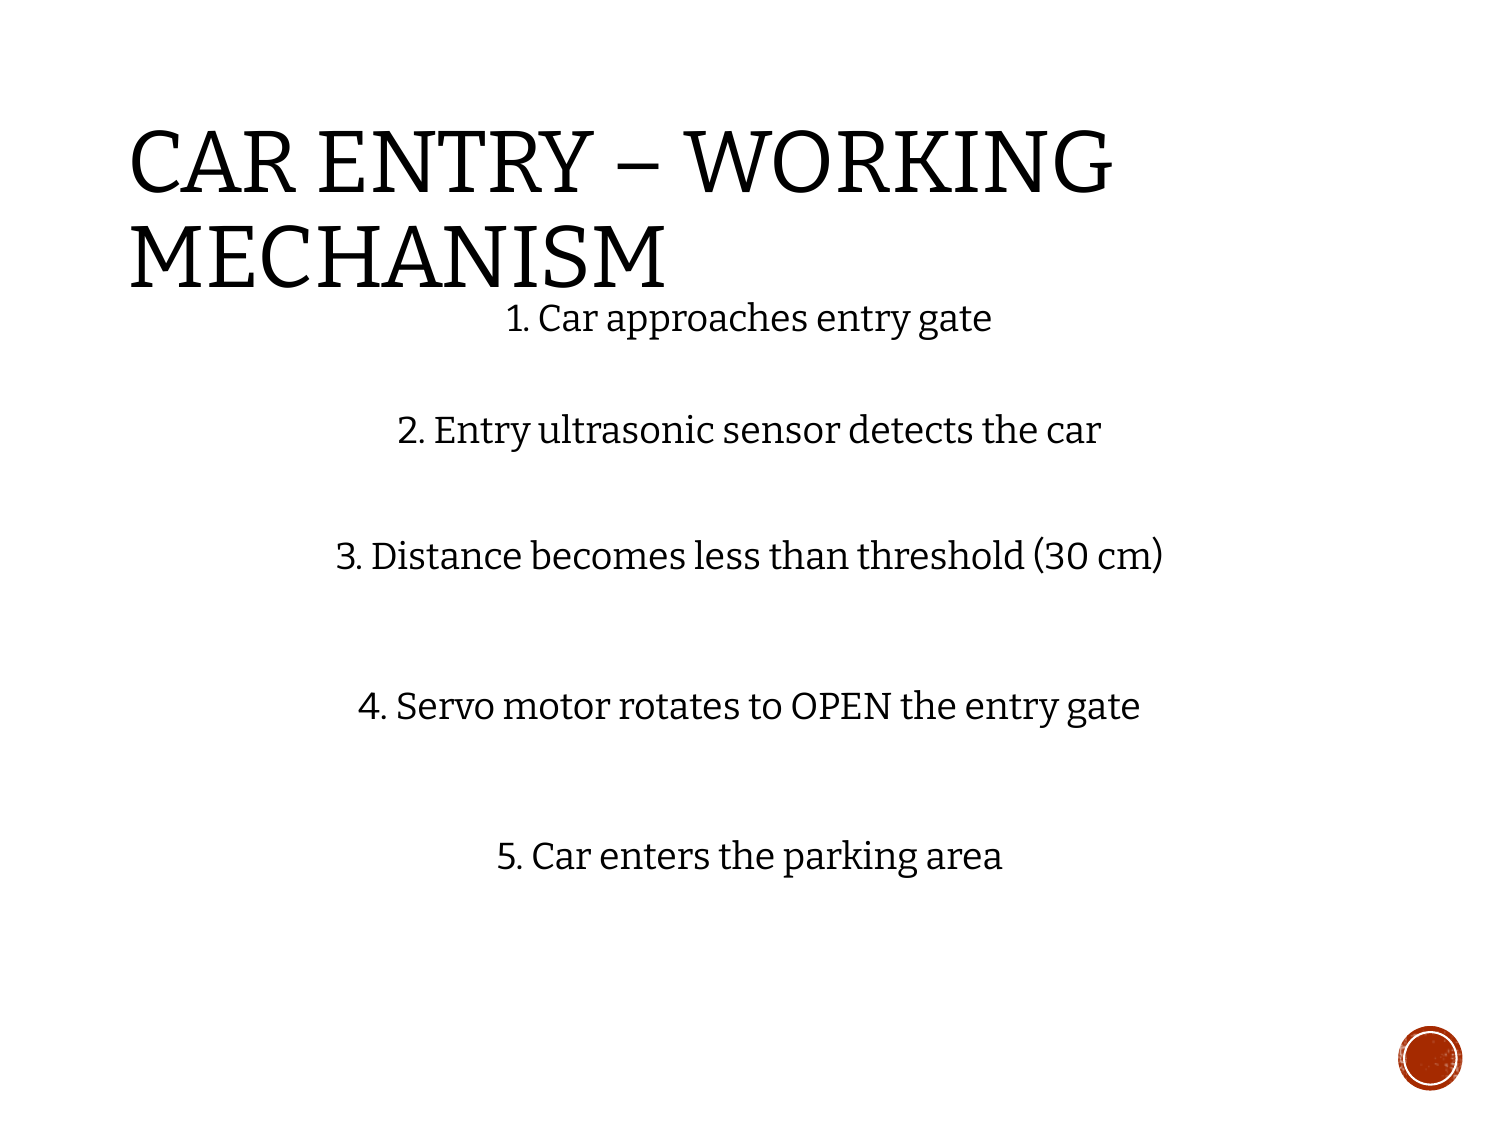

# Car Entry – Working Mechanism
1. Car approaches entry gate
2. Entry ultrasonic sensor detects the car
3. Distance becomes less than threshold (30 cm)
4. Servo motor rotates to OPEN the entry gate
5. Car enters the parking area